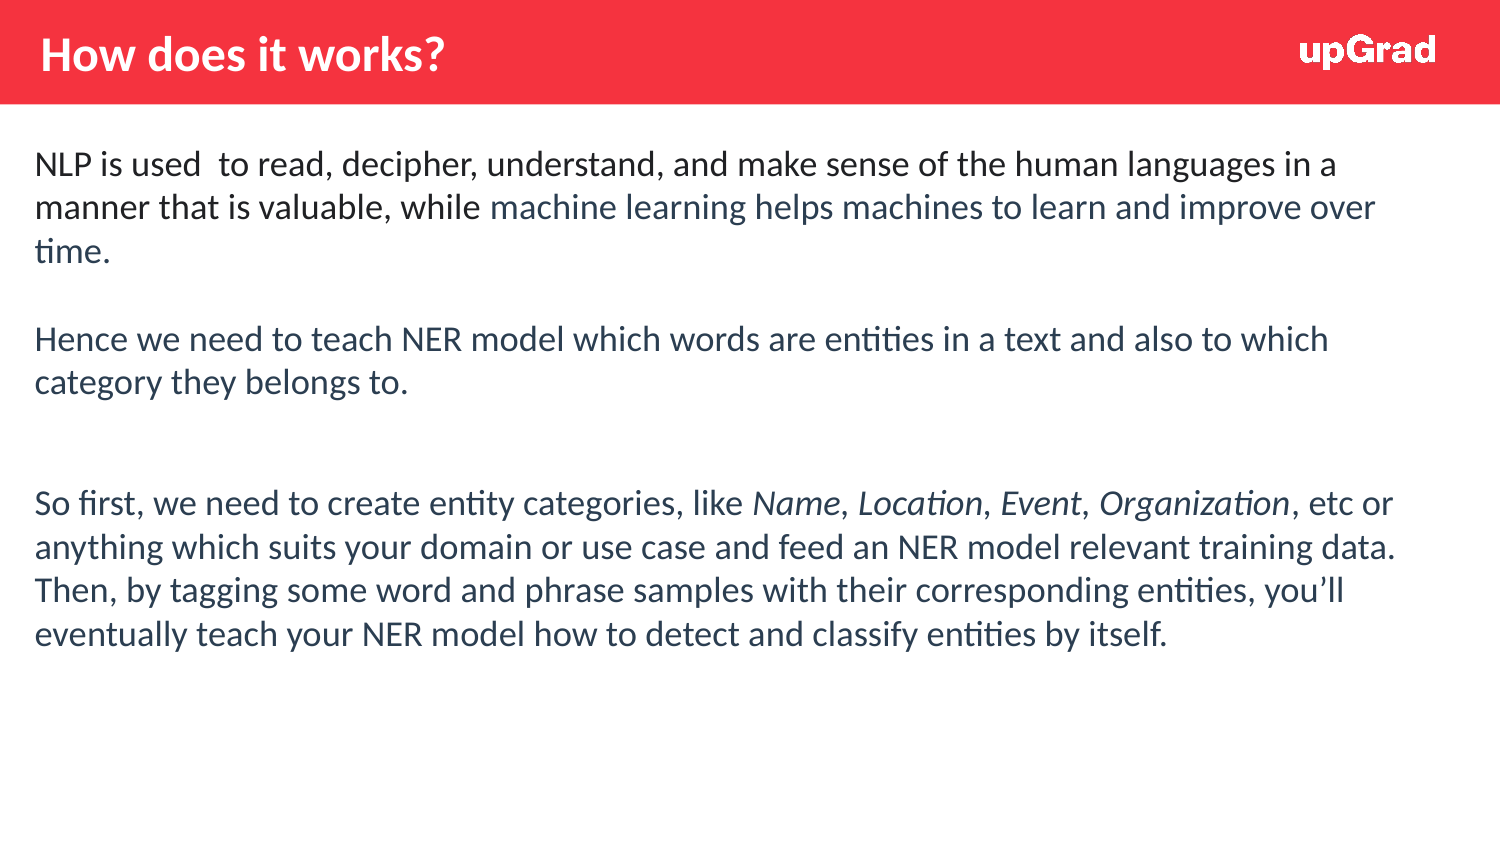

# How does it works?

NLP is used  to read, decipher, understand, and make sense of the human languages in a manner that is valuable, while machine learning helps machines to learn and improve over time.

Hence we need to teach NER model which words are entities in a text and also to which category they belongs to.

So first, we need to create entity categories, like Name, Location, Event, Organization, etc or anything which suits your domain or use case and feed an NER model relevant training data. Then, by tagging some word and phrase samples with their corresponding entities, you’ll eventually teach your NER model how to detect and classify entities by itself.